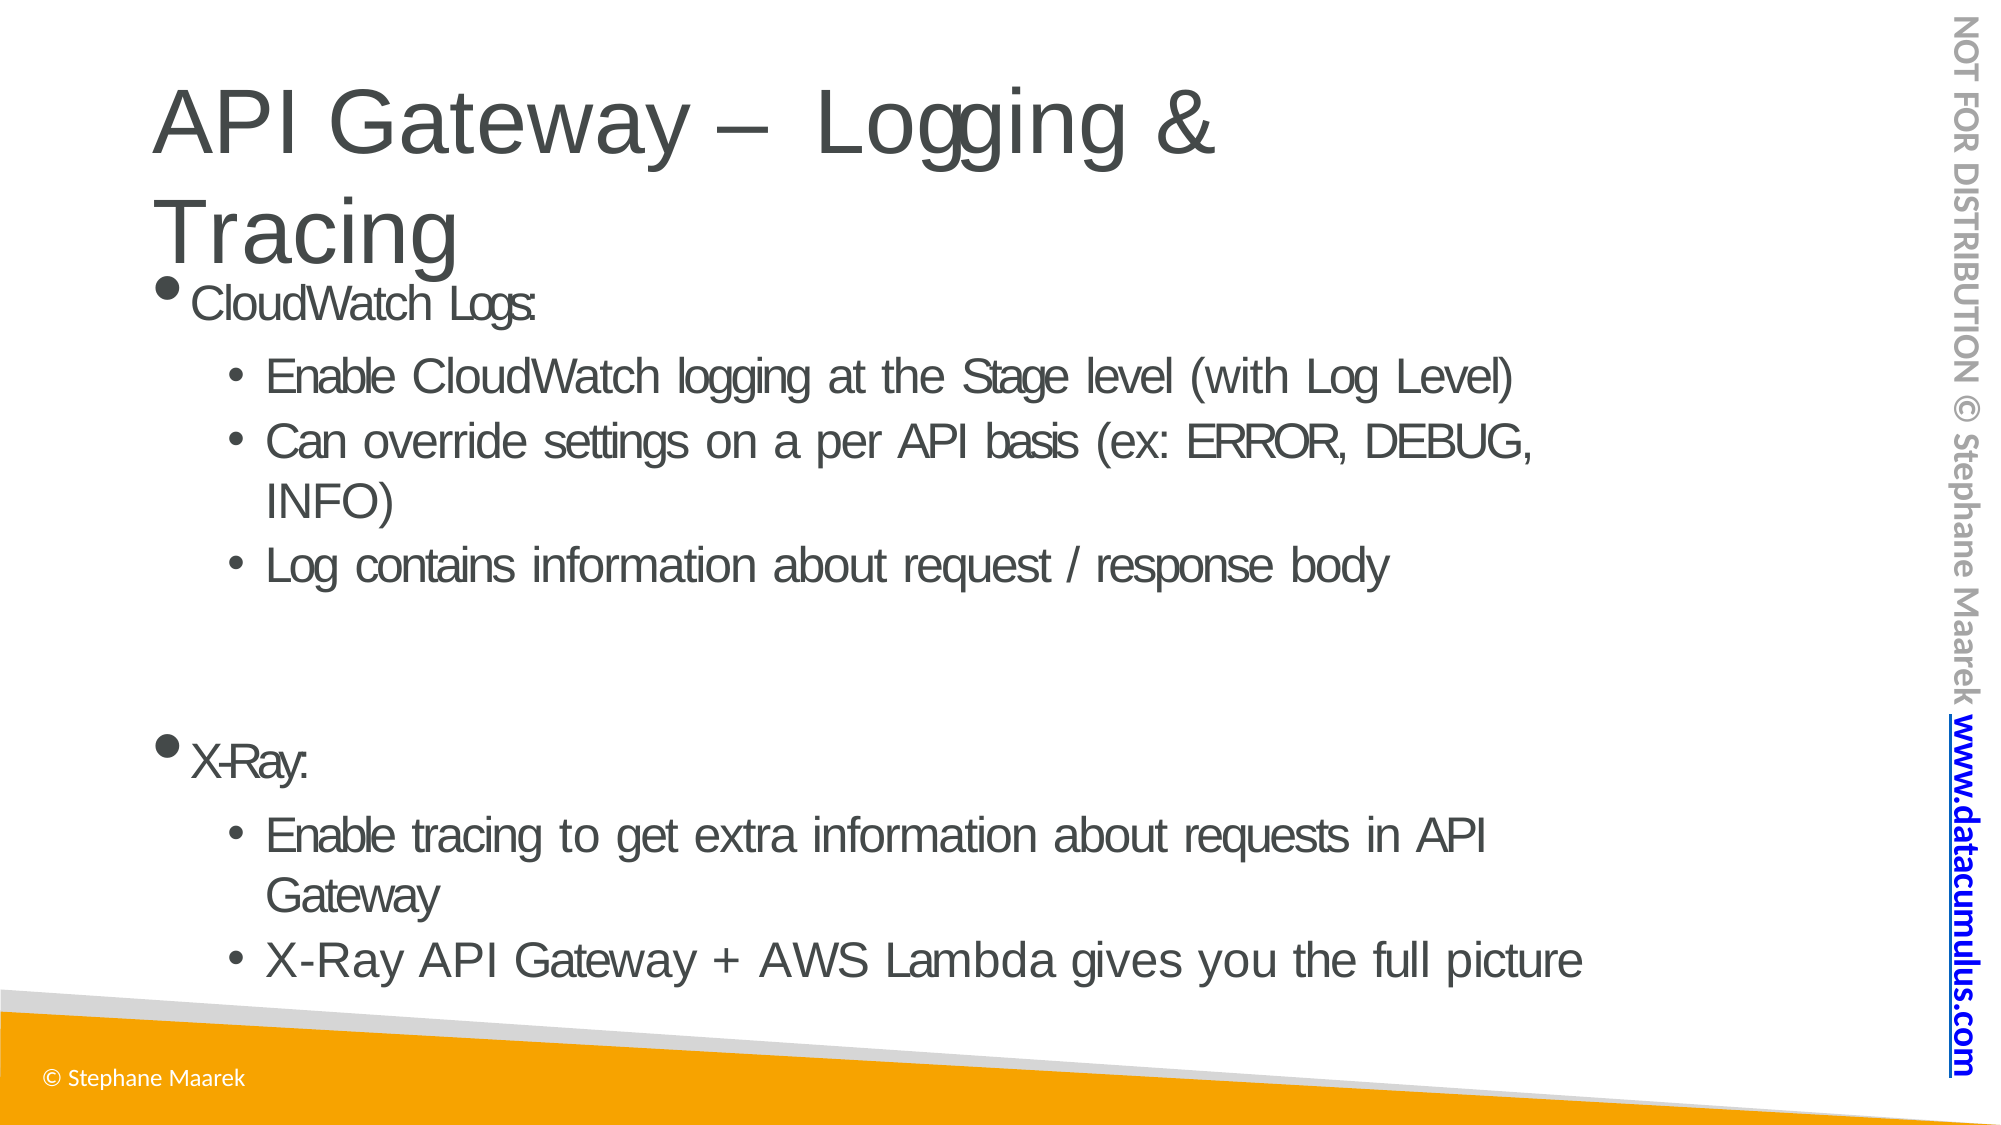

NOT FOR DISTRIBUTION © Stephane Maarek www.datacumulus.com
# API Gateway – Logging & Tracing
CloudWatch Logs:
Enable CloudWatch logging at the Stage level (with Log Level)
Can override settings on a per API basis (ex: ERROR, DEBUG, INFO)
Log contains information about request / response body

X-Ray:
Enable tracing to get extra information about requests in API Gateway
X-Ray API Gateway + AWS Lambda gives you the full picture
© Stephane Maarek